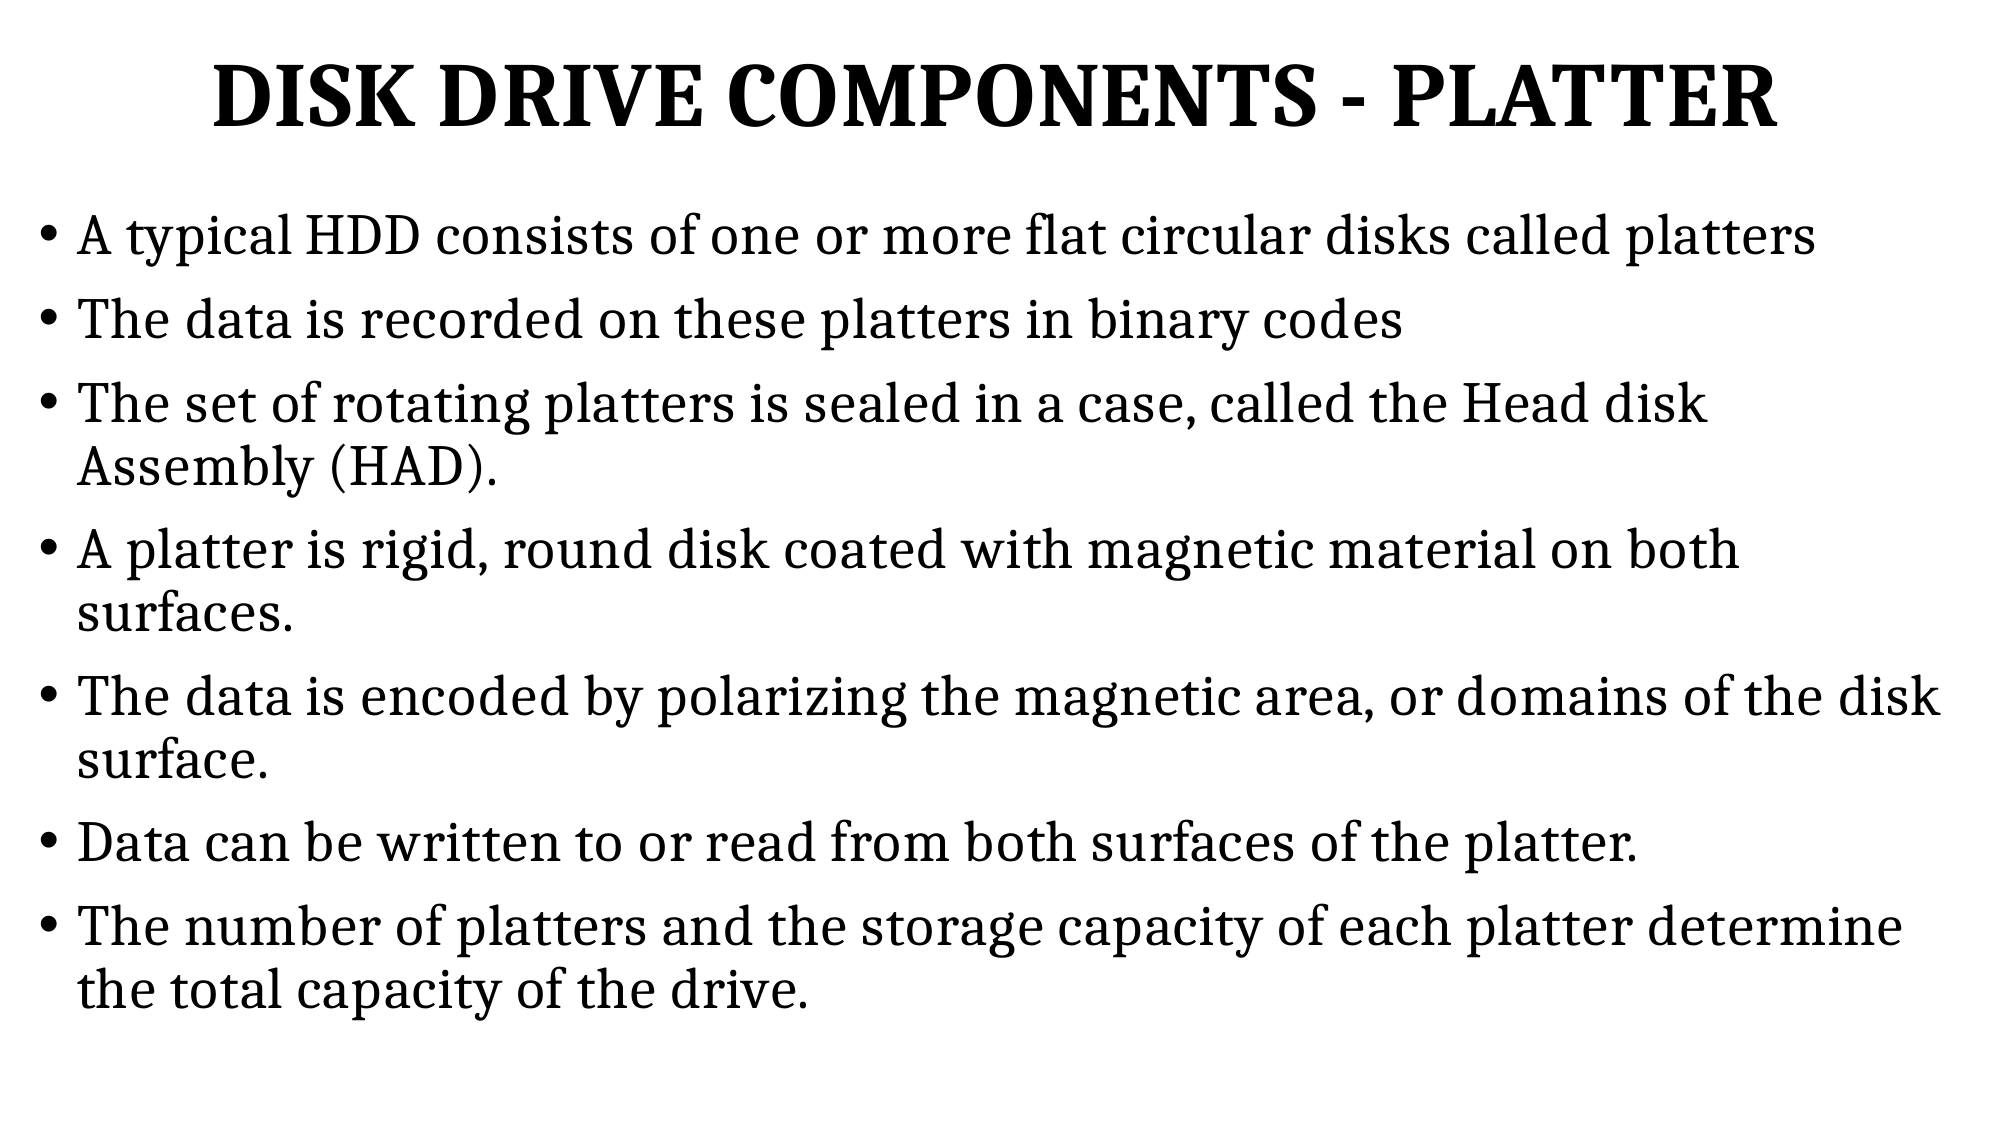

# DISK DRIVE COMPONENTS - PLATTER
A typical HDD consists of one or more flat circular disks called platters
The data is recorded on these platters in binary codes
The set of rotating platters is sealed in a case, called the Head disk Assembly (HAD).
A platter is rigid, round disk coated with magnetic material on both surfaces.
The data is encoded by polarizing the magnetic area, or domains of the disk surface.
Data can be written to or read from both surfaces of the platter.
The number of platters and the storage capacity of each platter determine the total capacity of the drive.